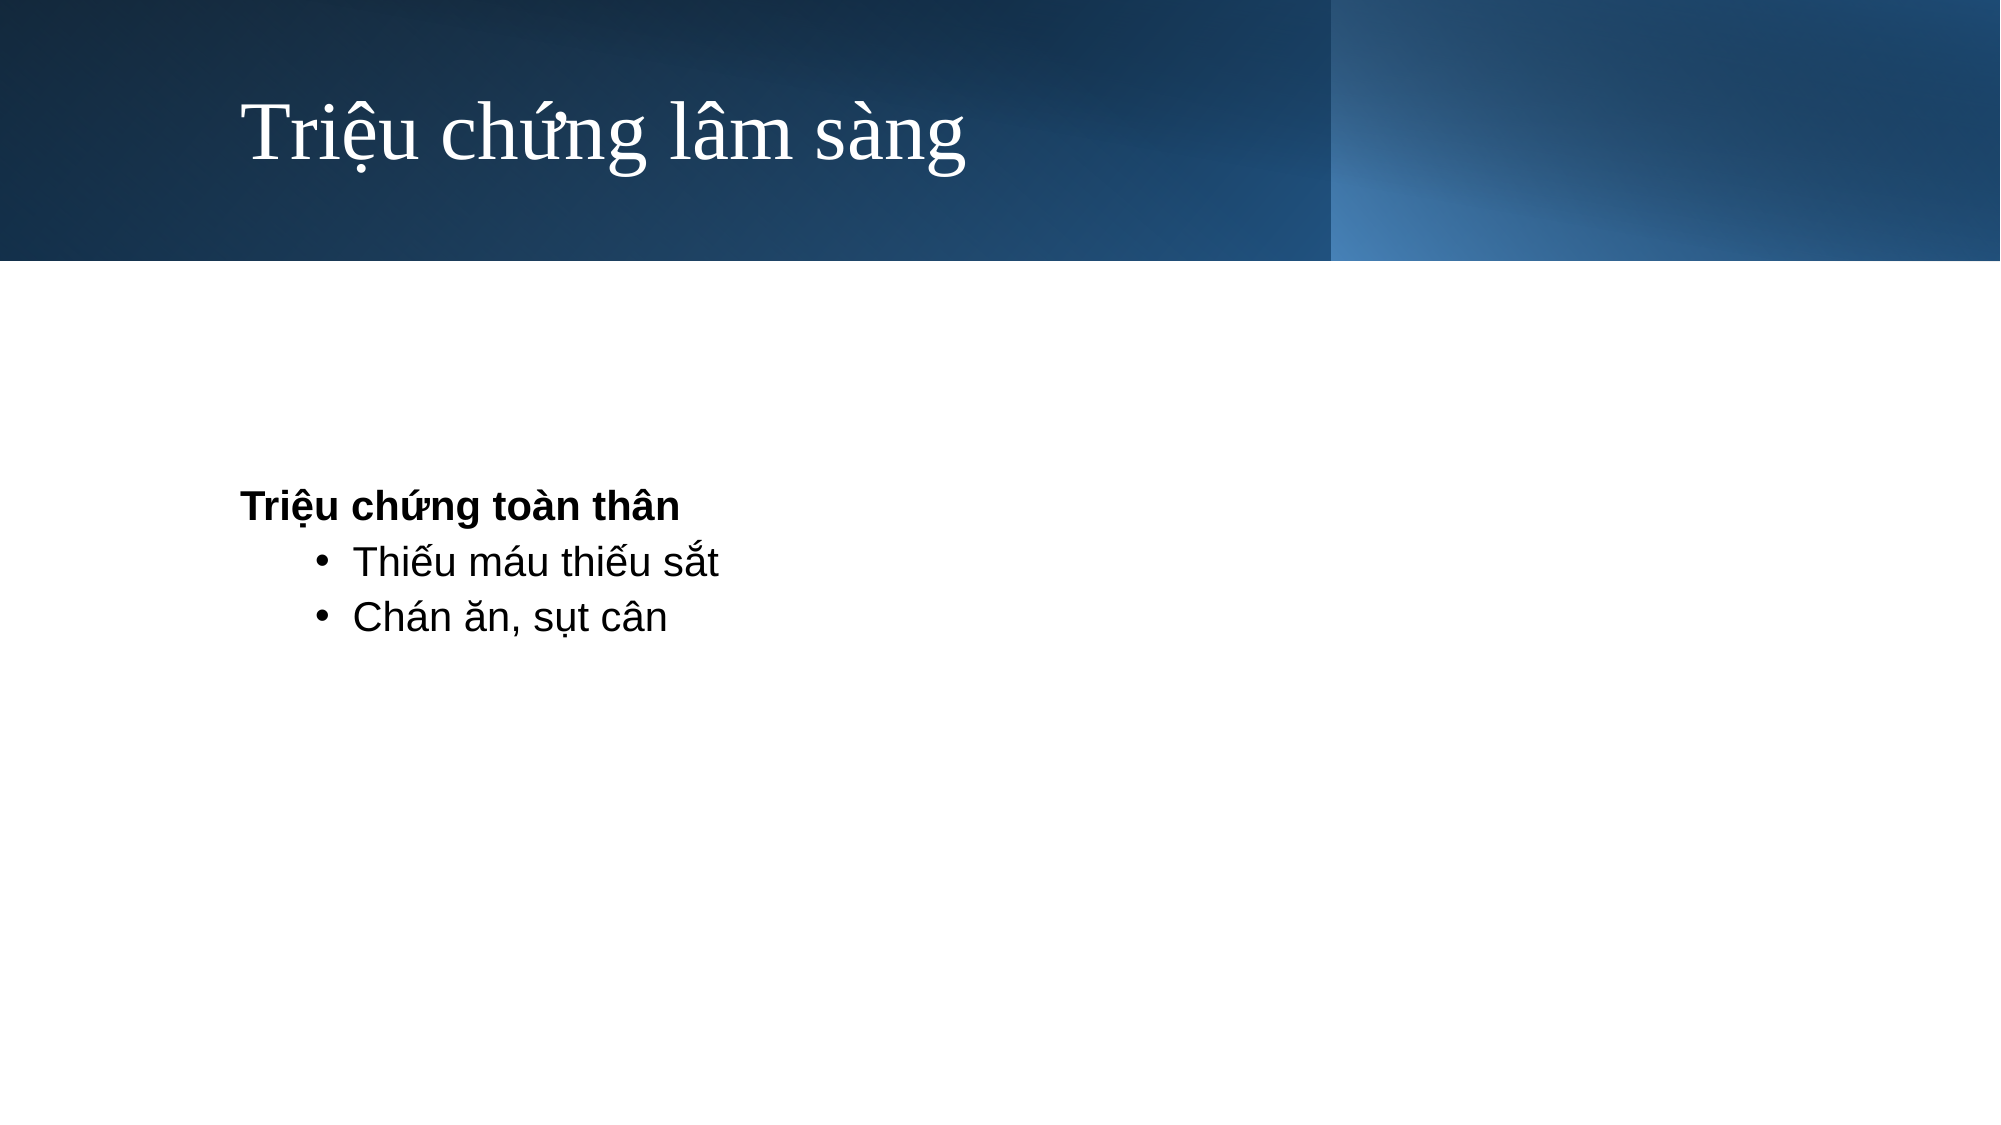

# Triệu chứng lâm sàng
Triệu chứng toàn thân
Thiếu máu thiếu sắt
Chán ăn, sụt cân